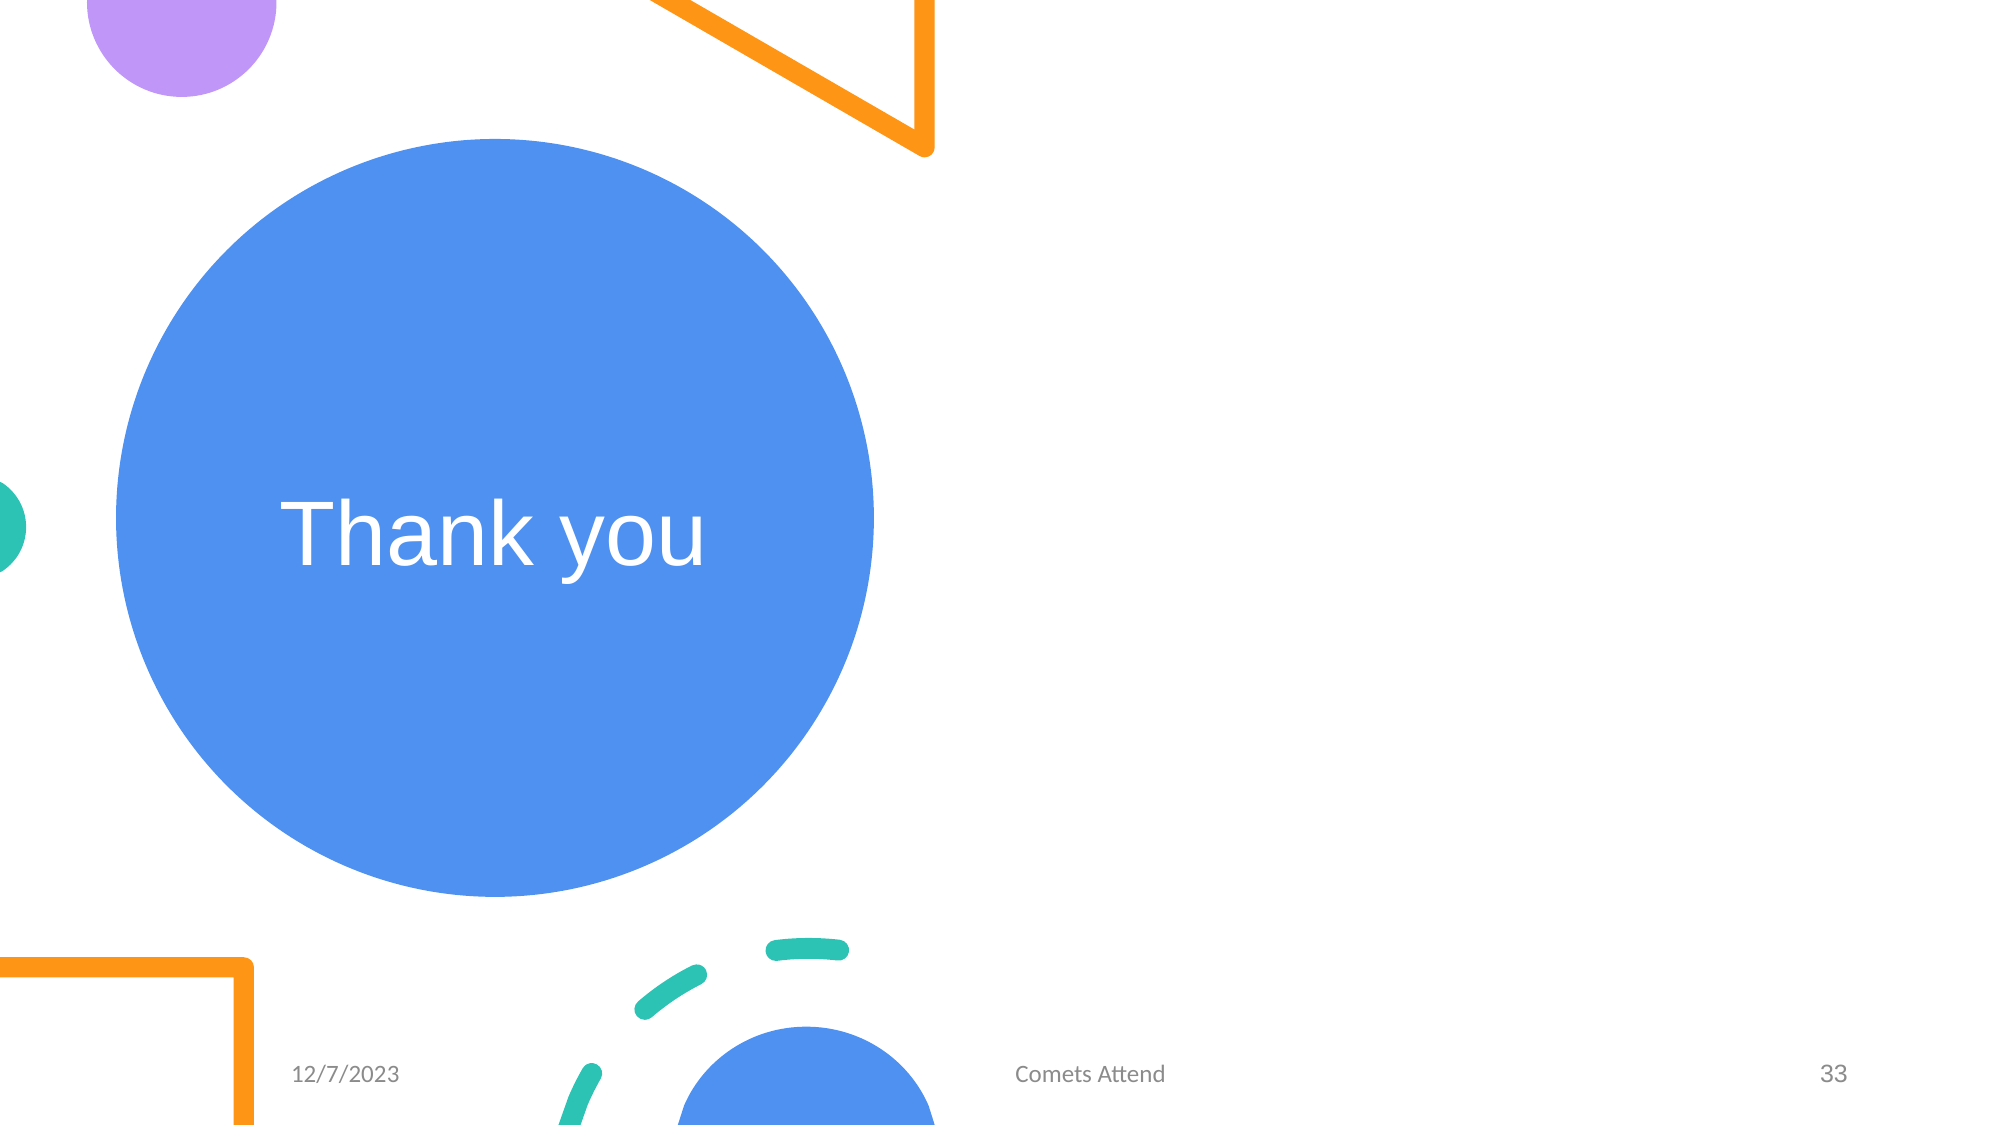

# Thank you
12/7/2023
Comets Attend
33